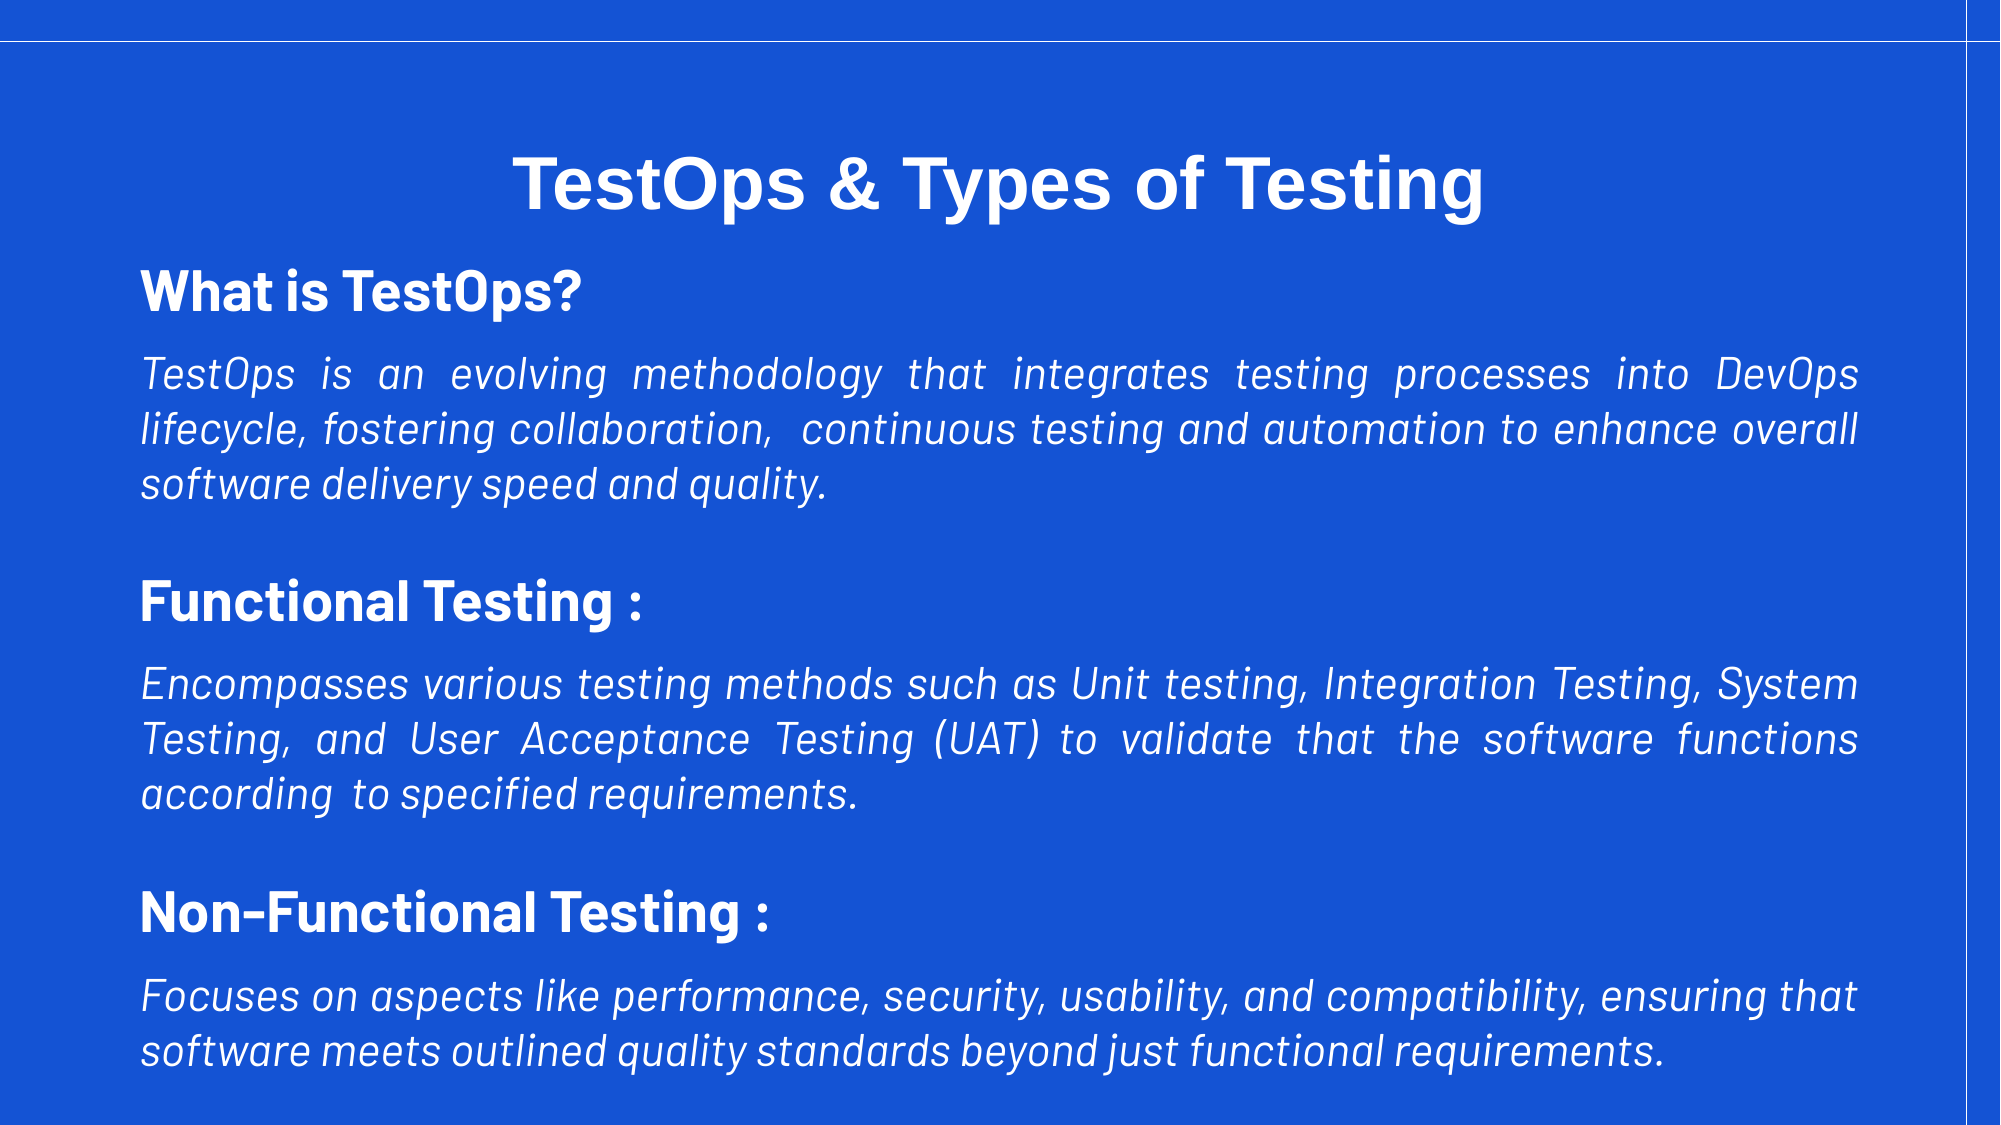

# TestOps & Types of Testing
What is TestOps?
TestOps is an evolving methodology that integrates testing processes into DevOps lifecycle, fostering collaboration,  continuous testing and automation to enhance overall software delivery speed and quality.
Functional Testing :
Encompasses various testing methods such as Unit testing, Integration Testing, System Testing, and User Acceptance Testing (UAT) to validate that the software functions according  to specified requirements.
Non-Functional Testing :
Focuses on aspects like performance, security, usability, and compatibility, ensuring that software meets outlined quality standards beyond just functional requirements.